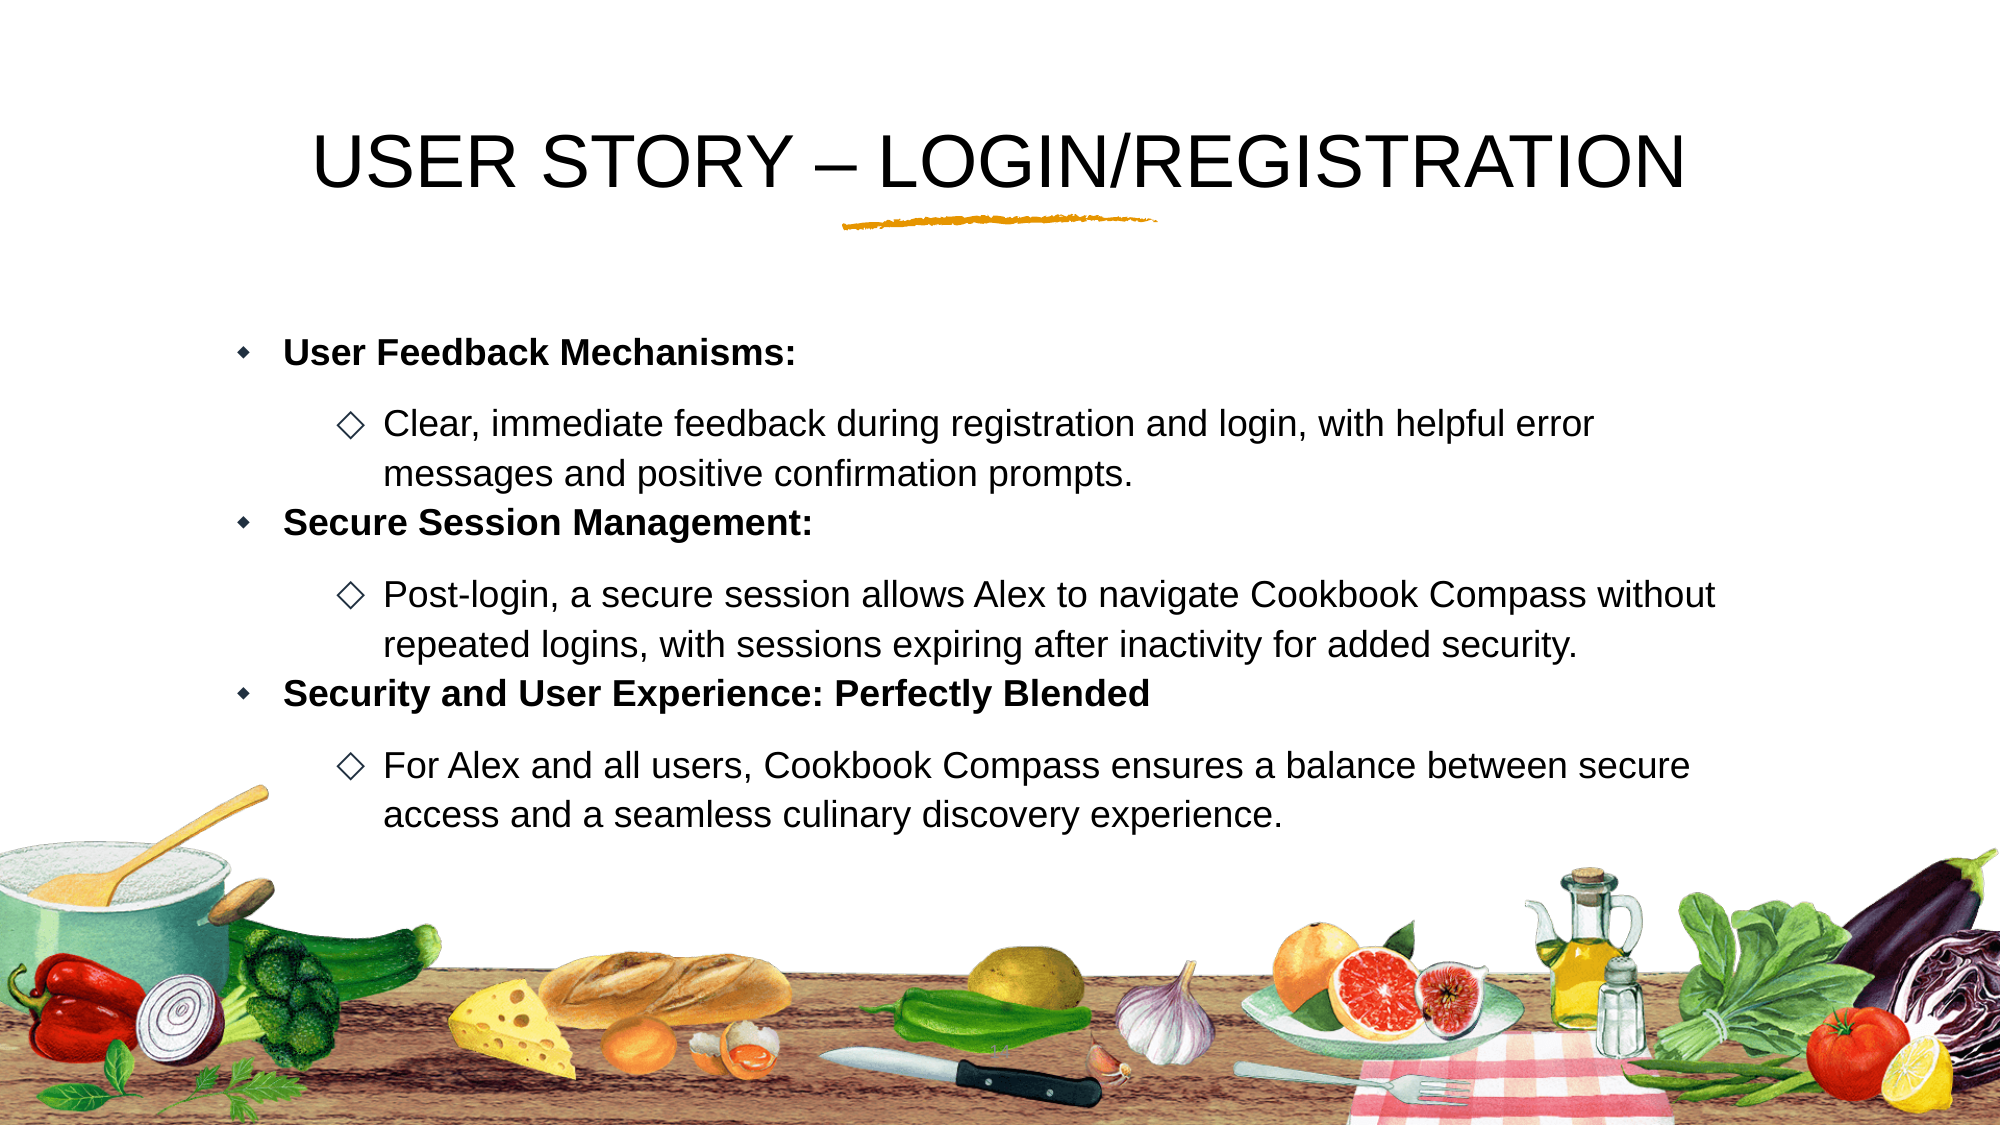

# USER STORY – LOGIN/REGISTRATION
User Feedback Mechanisms:
Clear, immediate feedback during registration and login, with helpful error messages and positive confirmation prompts.
Secure Session Management:
Post-login, a secure session allows Alex to navigate Cookbook Compass without repeated logins, with sessions expiring after inactivity for added security.
Security and User Experience: Perfectly Blended
For Alex and all users, Cookbook Compass ensures a balance between secure access and a seamless culinary discovery experience.
14